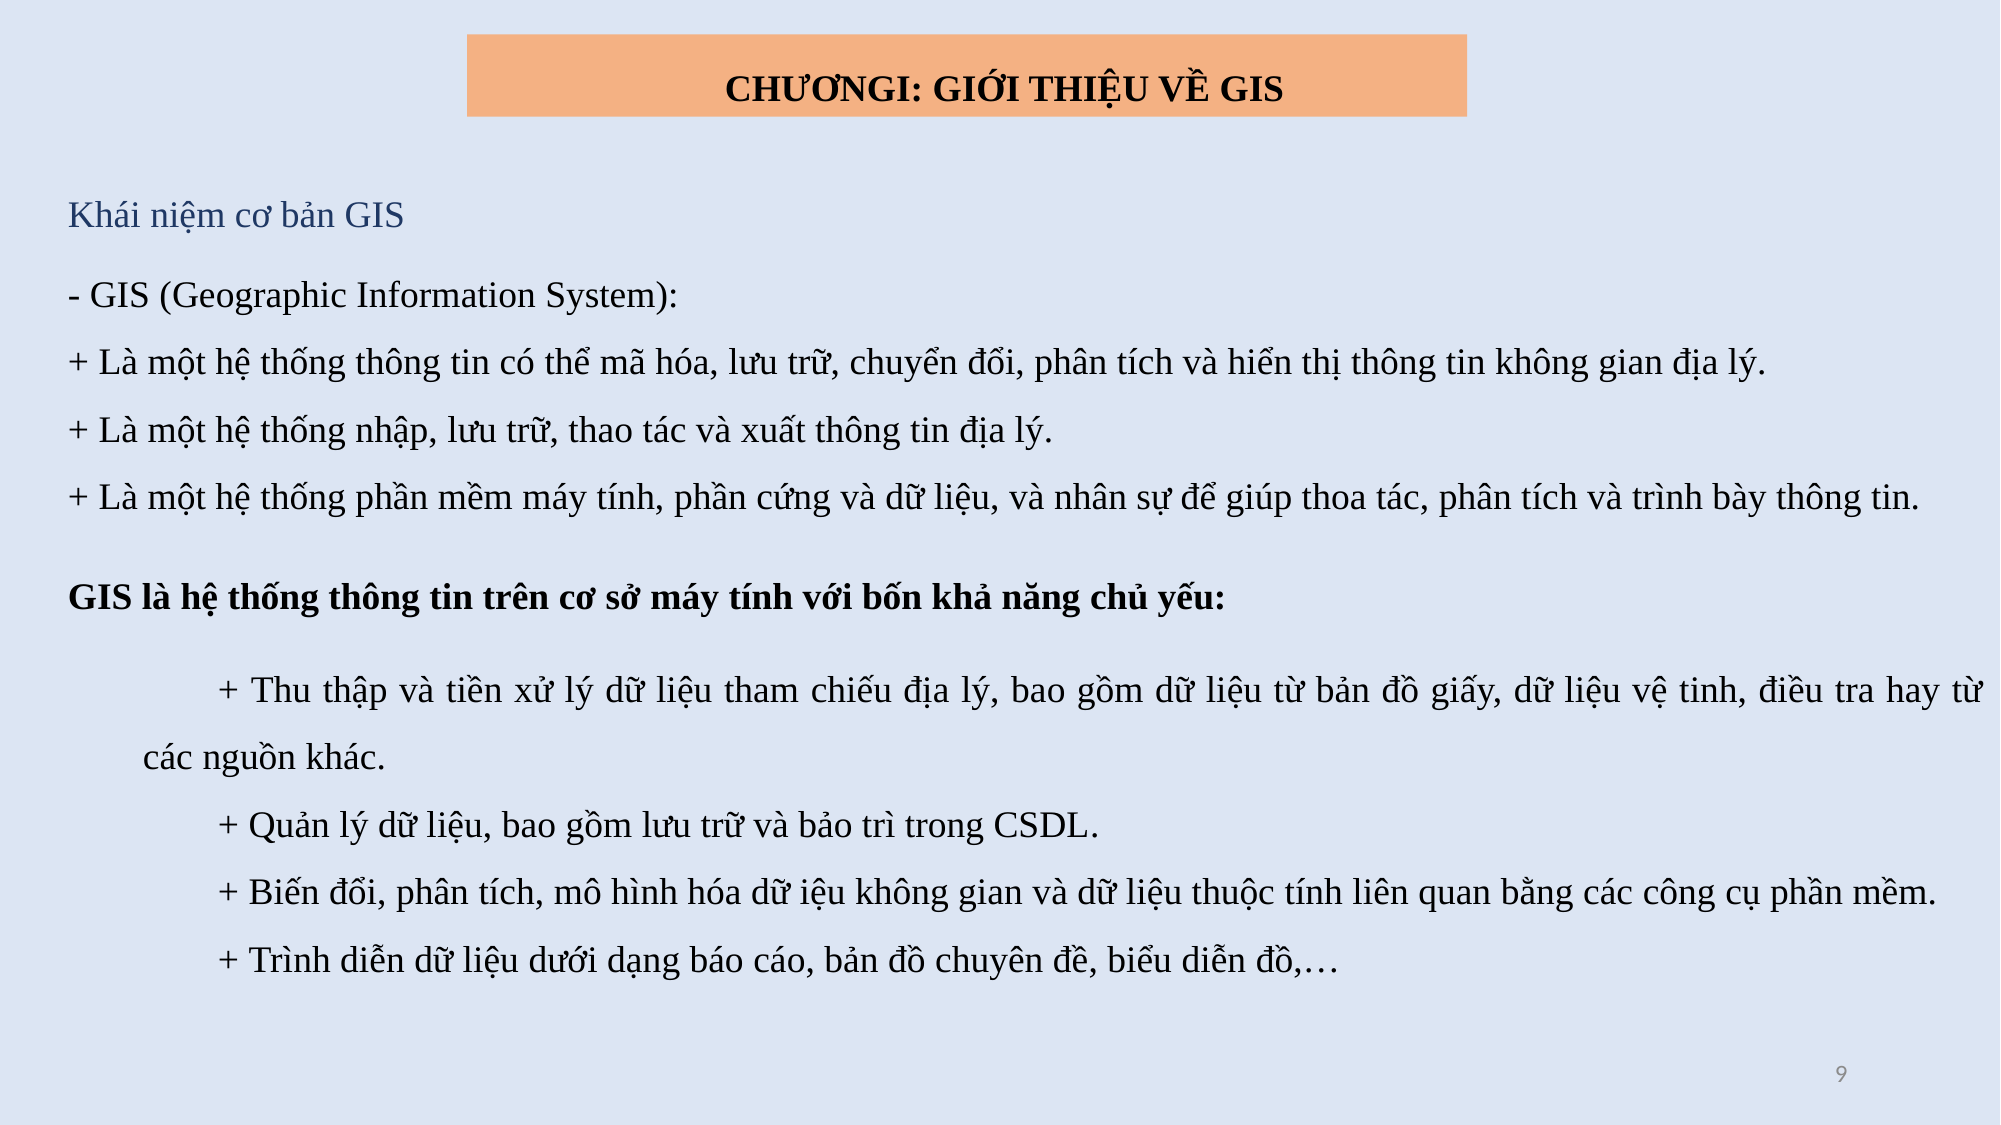

CHƯƠNGI: GIỚI THIỆU VỀ GIS
Khái niệm cơ bản GIS
- GIS (Geographic Information System):
+ Là một hệ thống thông tin có thể mã hóa, lưu trữ, chuyển đổi, phân tích và hiển thị thông tin không gian địa lý.
+ Là một hệ thống nhập, lưu trữ, thao tác và xuất thông tin địa lý.
+ Là một hệ thống phần mềm máy tính, phần cứng và dữ liệu, và nhân sự để giúp thoa tác, phân tích và trình bày thông tin.
GIS là hệ thống thông tin trên cơ sở máy tính với bốn khả năng chủ yếu:
+ Thu thập và tiền xử lý dữ liệu tham chiếu địa lý, bao gồm dữ liệu từ bản đồ giấy, dữ liệu vệ tinh, điều tra hay từ các nguồn khác.
+ Quản lý dữ liệu, bao gồm lưu trữ và bảo trì trong CSDL.
+ Biến đổi, phân tích, mô hình hóa dữ iệu không gian và dữ liệu thuộc tính liên quan bằng các công cụ phần mềm.
+ Trình diễn dữ liệu dưới dạng báo cáo, bản đồ chuyên đề, biểu diễn đồ,…
9